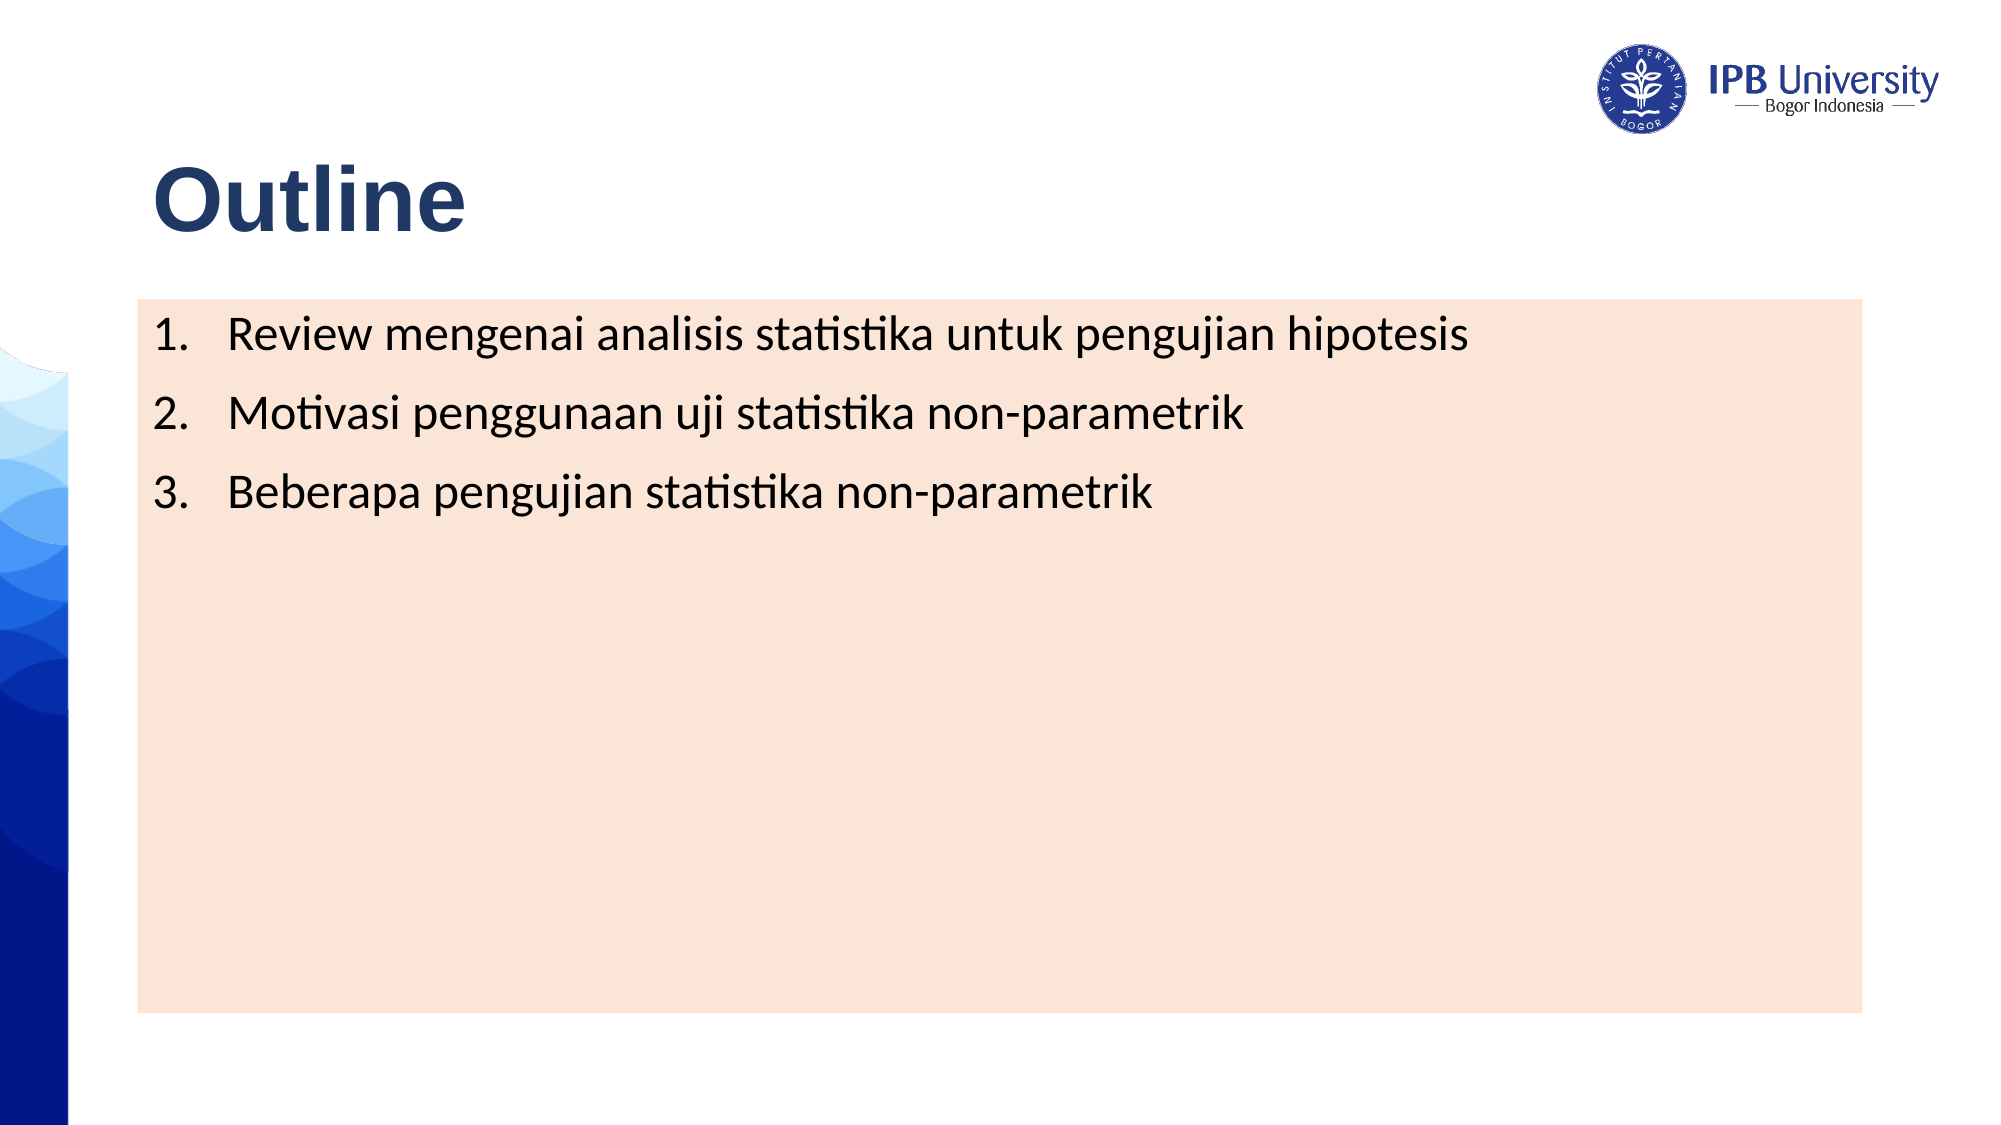

# Outline
Review mengenai analisis statistika untuk pengujian hipotesis
Motivasi penggunaan uji statistika non-parametrik
Beberapa pengujian statistika non-parametrik